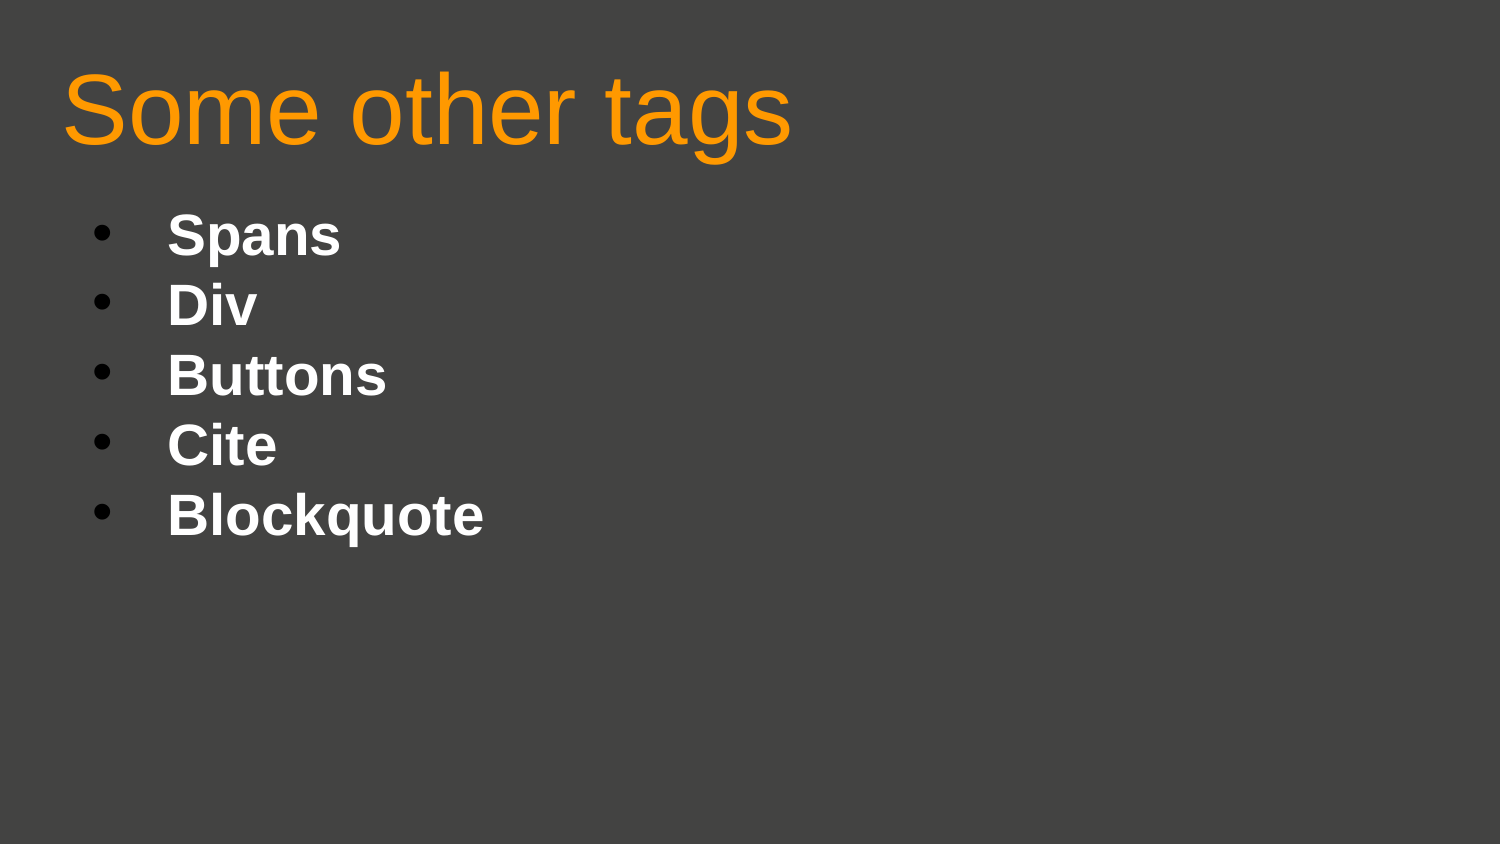

Some other tags
Spans
Div
Buttons
Cite
Blockquote